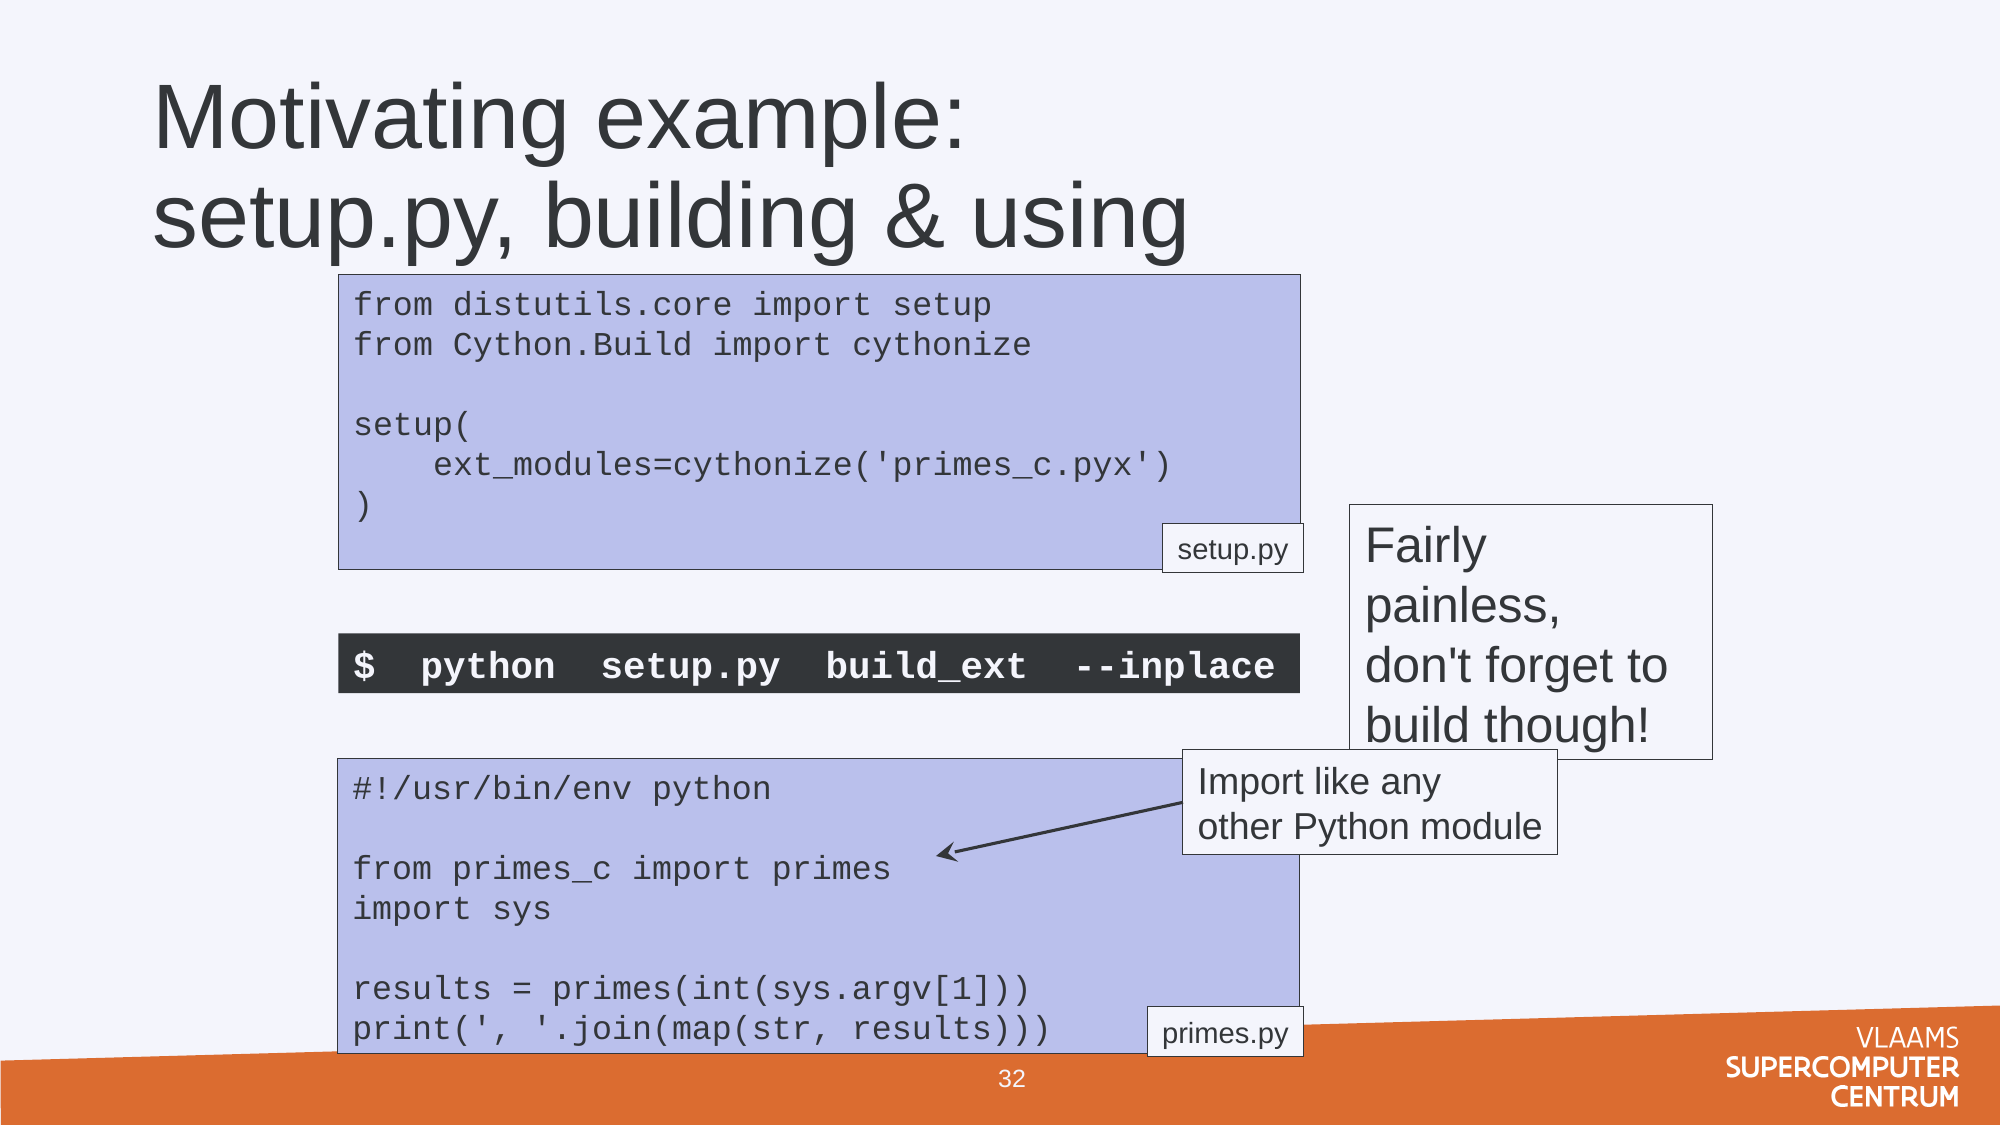

# Motivating example: setup.py, building & using
from distutils.core import setup
from Cython.Build import cythonize

setup(
    ext_modules=cythonize('primes_c.pyx')
)

setup.py
Fairly painless,
don't forget to
build though!
$  python  setup.py  build_ext  --inplace
Import like any
other Python module
#!/usr/bin/env python

from primes_c import primes
import sys

results = primes(int(sys.argv[1]))
print(', '.join(map(str, results)))
primes.py
32